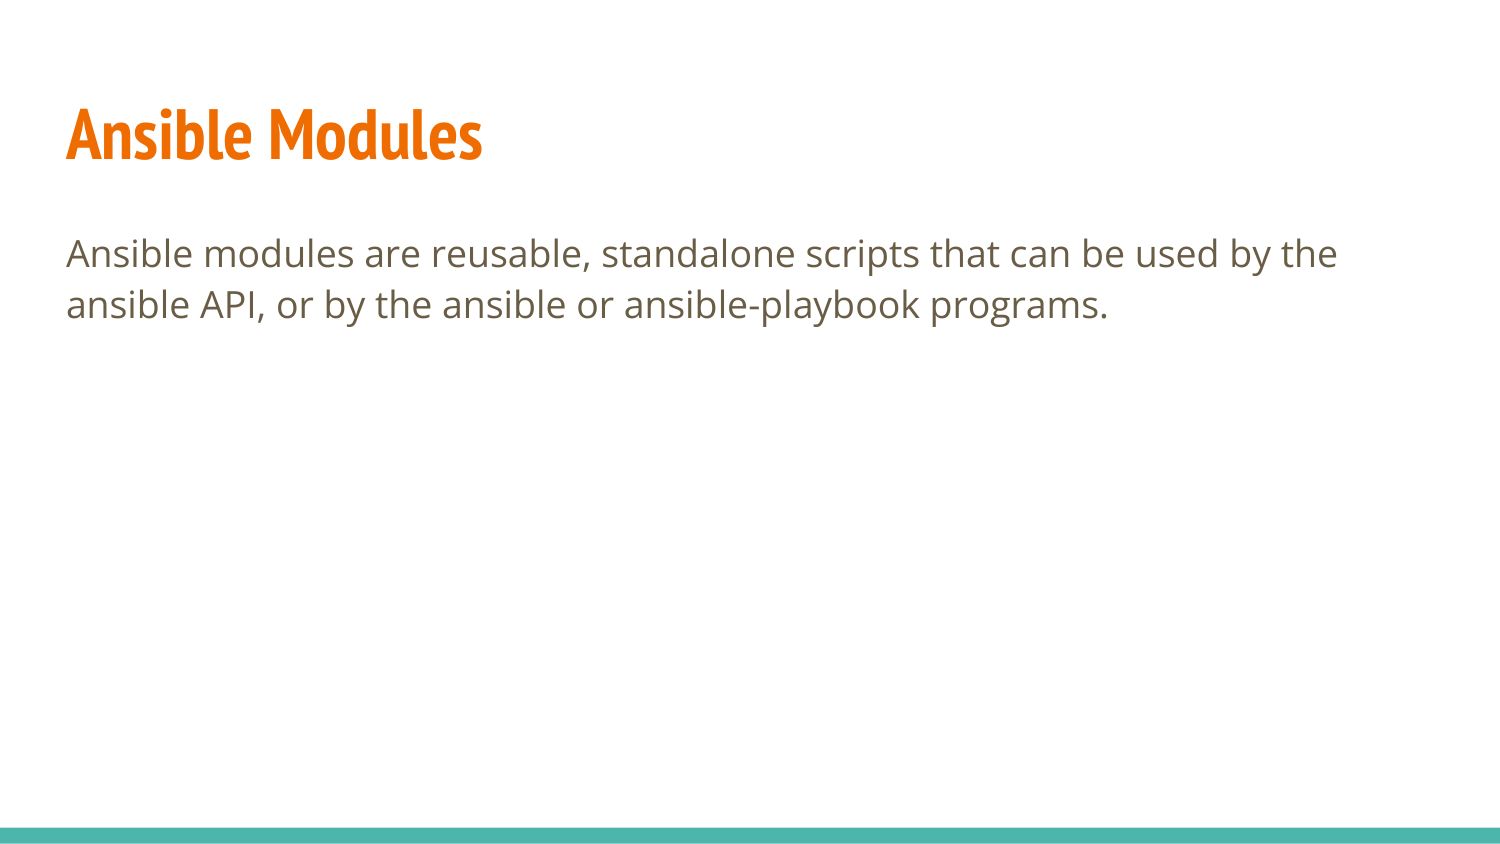

# Ansible Modules
Ansible modules are reusable, standalone scripts that can be used by the ansible API, or by the ansible or ansible-playbook programs.